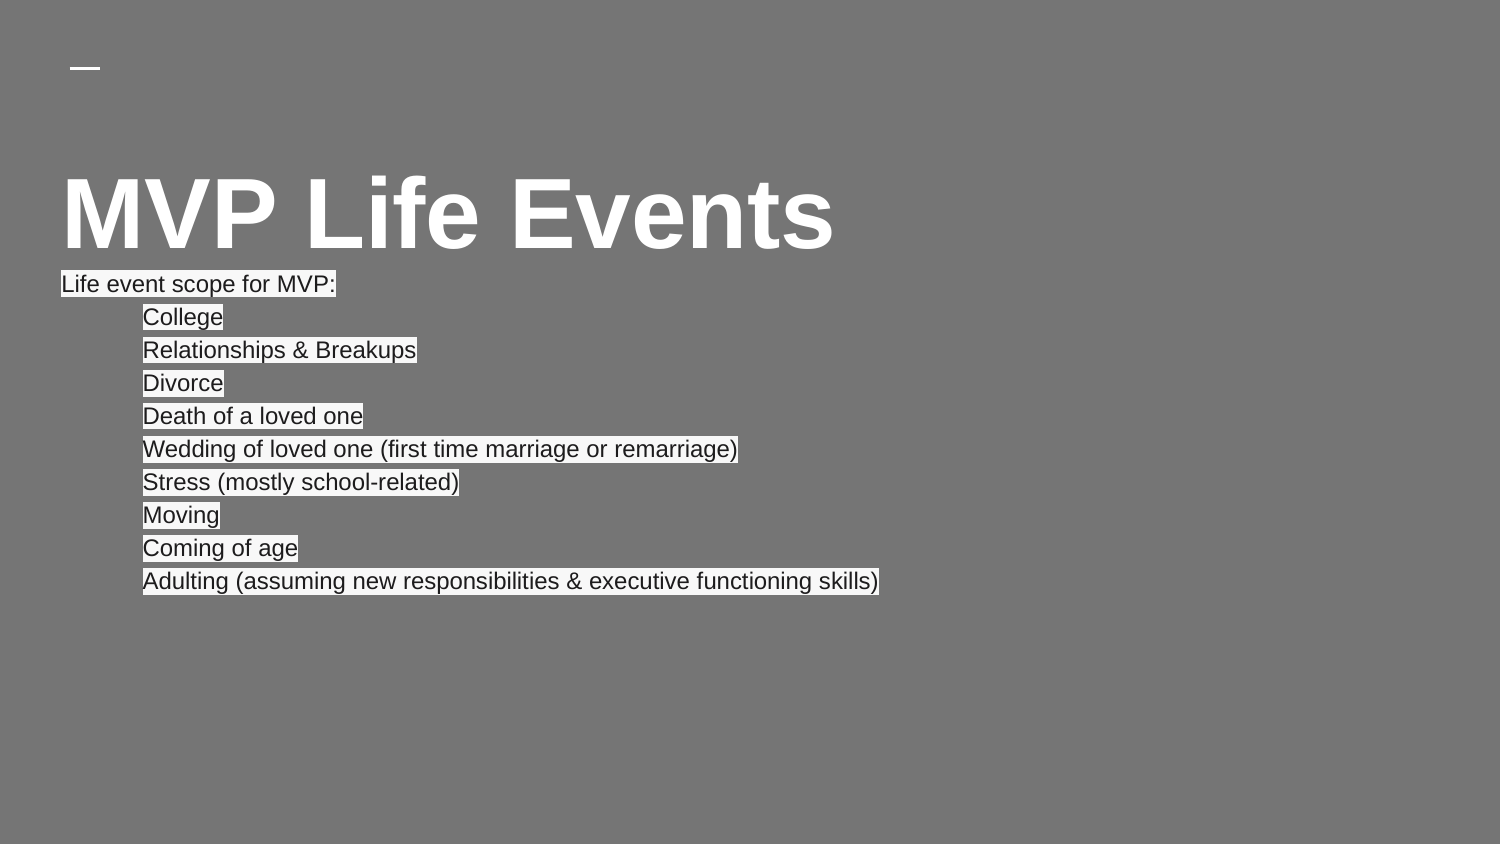

# MVP Life Events
Life event scope for MVP:
College
Relationships & Breakups
Divorce
Death of a loved one
Wedding of loved one (first time marriage or remarriage)
Stress (mostly school-related)
Moving
Coming of age
Adulting (assuming new responsibilities & executive functioning skills)